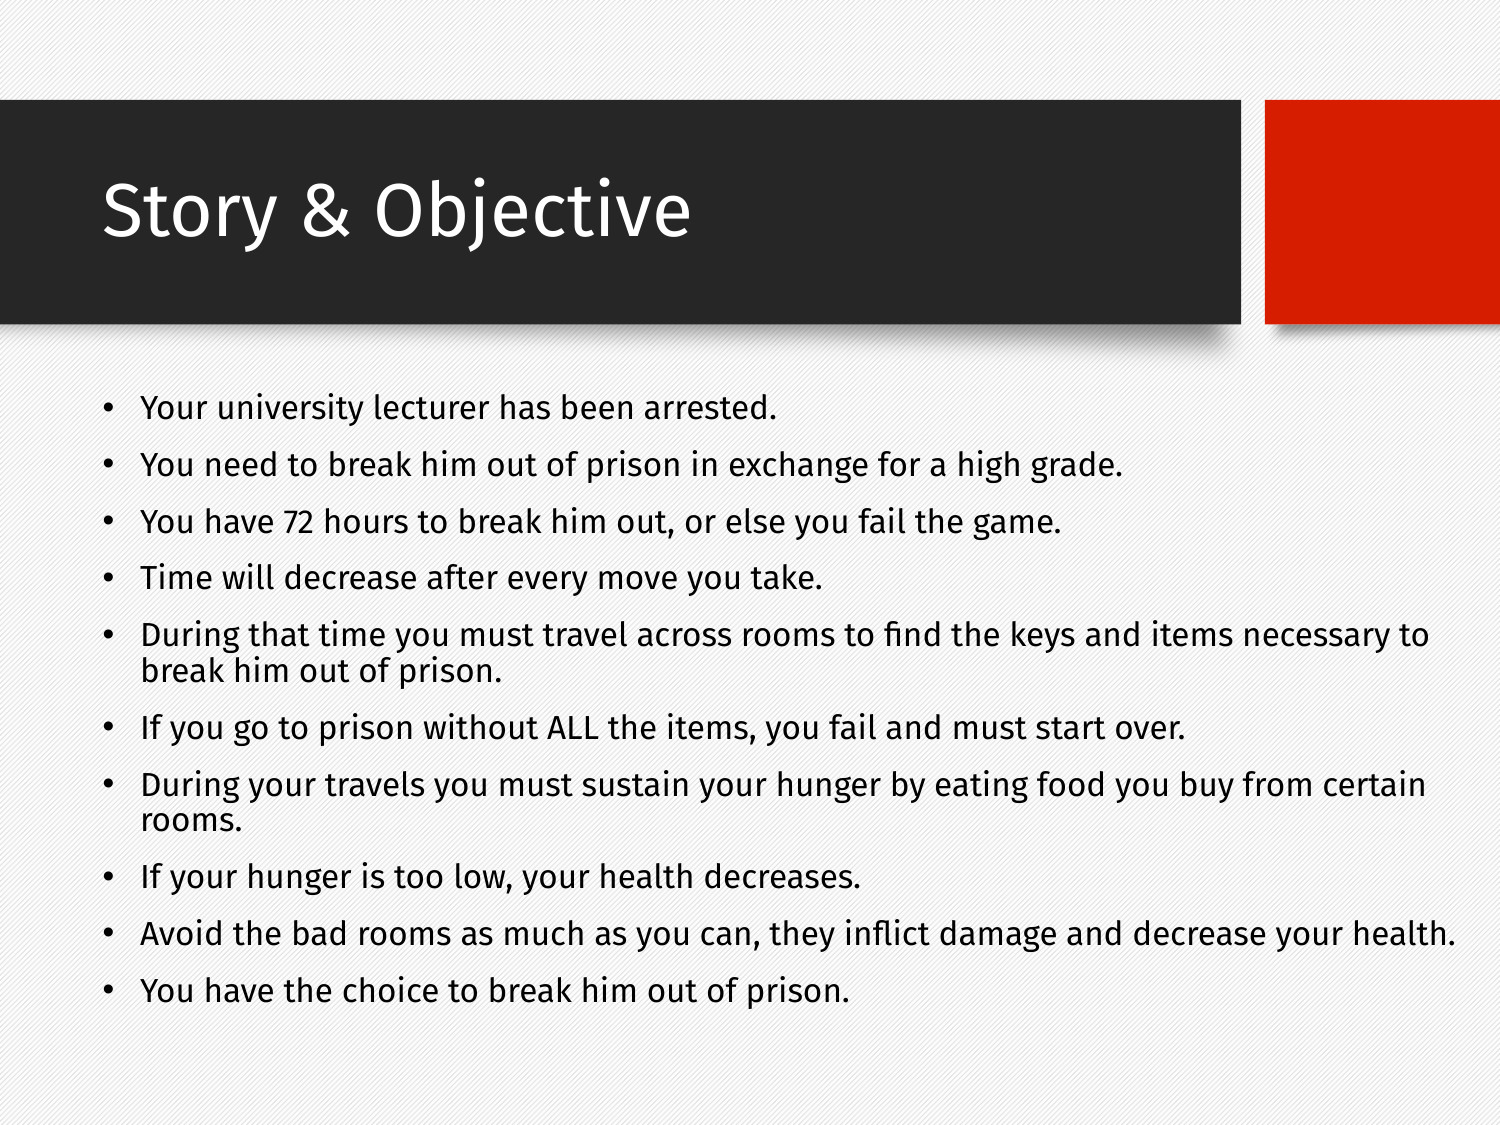

# Story & Objective
Your university lecturer has been arrested.
You need to break him out of prison in exchange for a high grade.
You have 72 hours to break him out, or else you fail the game.
Time will decrease after every move you take.
During that time you must travel across rooms to find the keys and items necessary to break him out of prison.
If you go to prison without ALL the items, you fail and must start over.
During your travels you must sustain your hunger by eating food you buy from certain rooms.
If your hunger is too low, your health decreases.
Avoid the bad rooms as much as you can, they inflict damage and decrease your health.
You have the choice to break him out of prison.